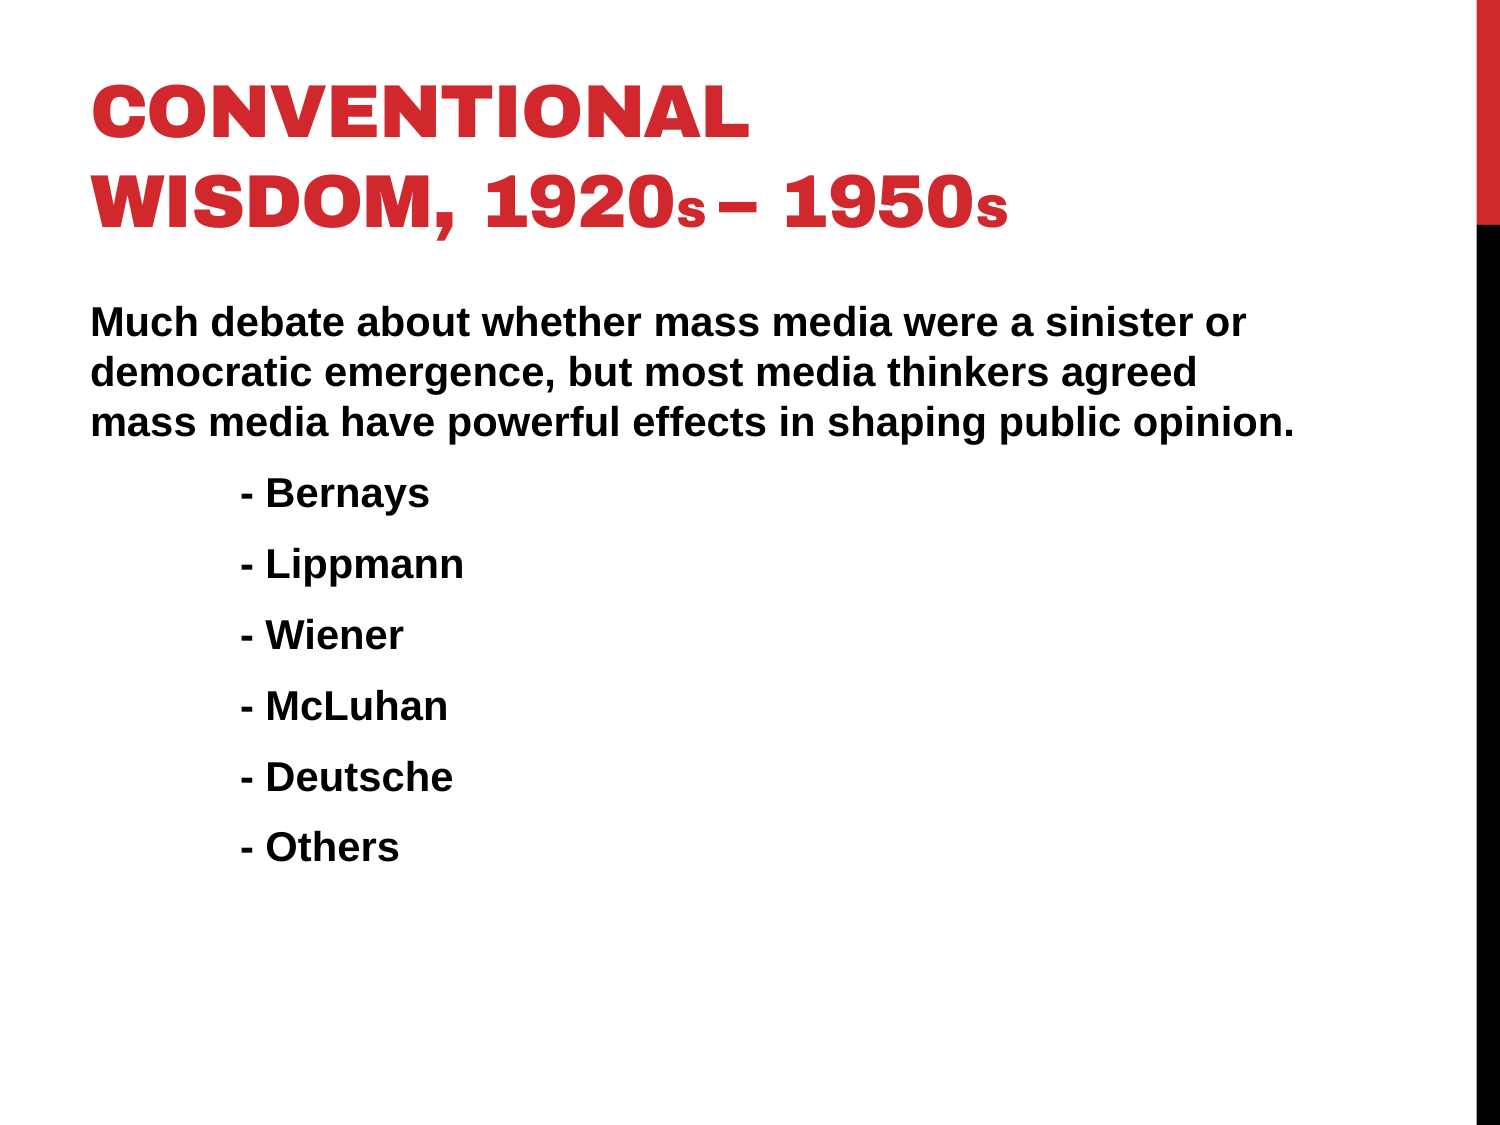

# Conventional Wisdom, 1920s – 1950s
Much debate about whether mass media were a sinister or democratic emergence, but most media thinkers agreed mass media have powerful effects in shaping public opinion.
	- Bernays
	- Lippmann
	- Wiener
	- McLuhan
	- Deutsche
	- Others